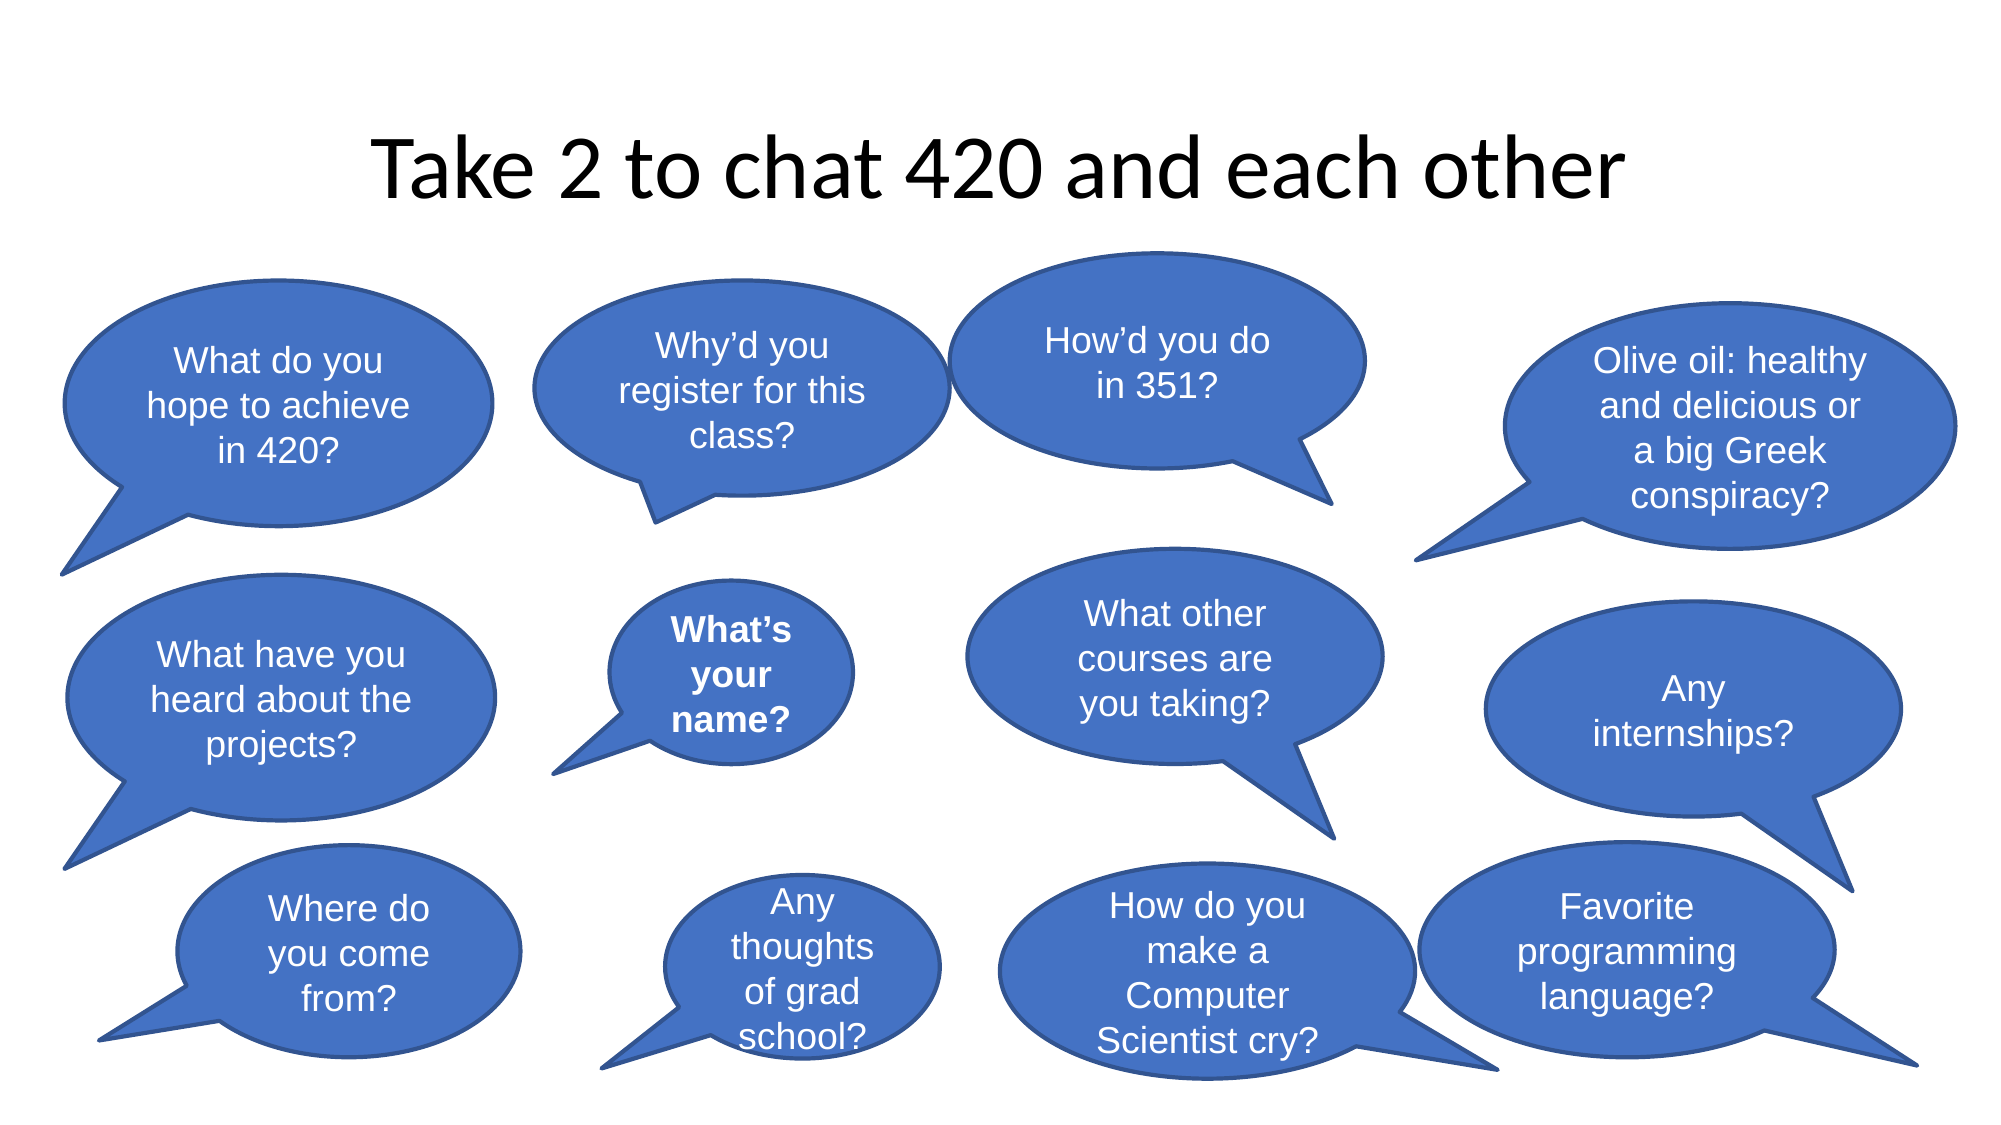

# Take 2 to chat 420 and each other
How’d you do in 351?
What do you hope to achieve in 420?
Why’d you register for this class?
Olive oil: healthy and delicious or a big Greek conspiracy?
What other courses are you taking?
What have you heard about the projects?
What’s your name?
Any internships?
Favorite programming language?
Where do you come from?
How do you make a Computer Scientist cry?
Any thoughts of grad school?